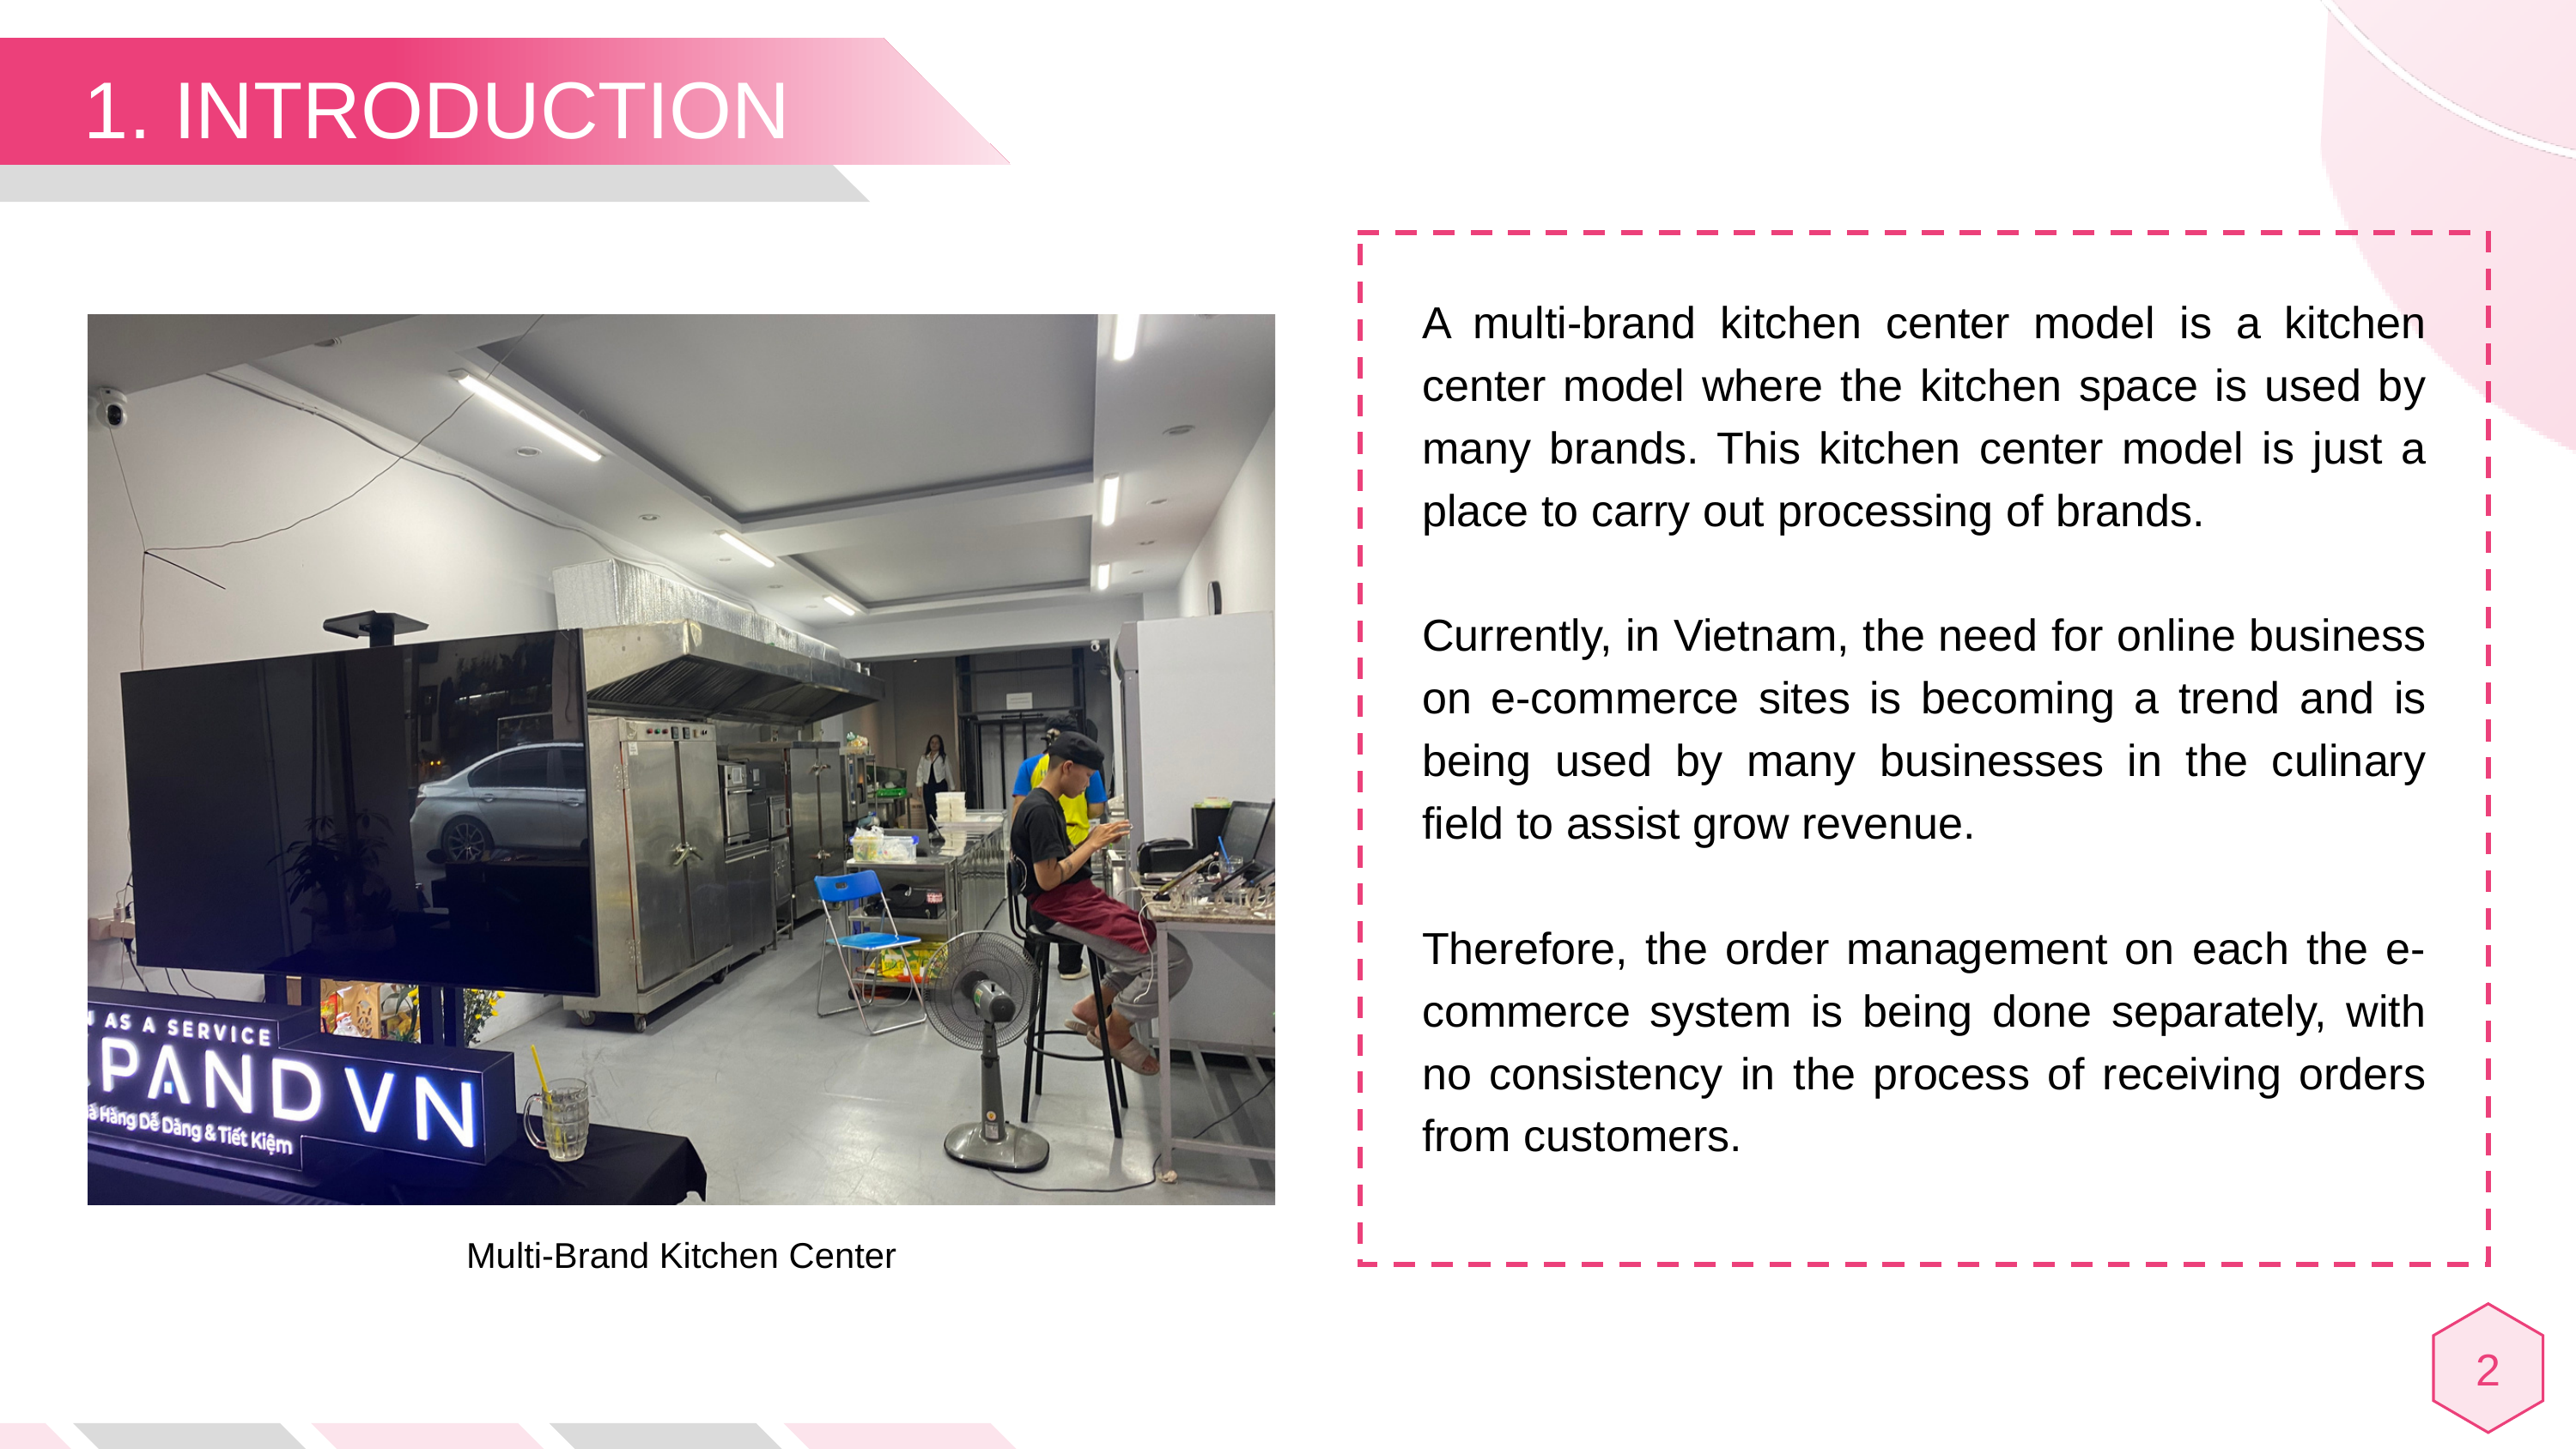

1. INTRODUCTION

A multi-brand kitchen center model is a kitchen center model where the kitchen space is used by many brands. This kitchen center model is just a place to carry out processing of brands.

Currently, in Vietnam, the need for online business on e-commerce sites is becoming a trend and is being used by many businesses in the culinary field to assist grow revenue.

Therefore, the order management on each the e-commerce system is being done separately, with no consistency in the process of receiving orders from customers.

Multi-Brand Kitchen Center

2